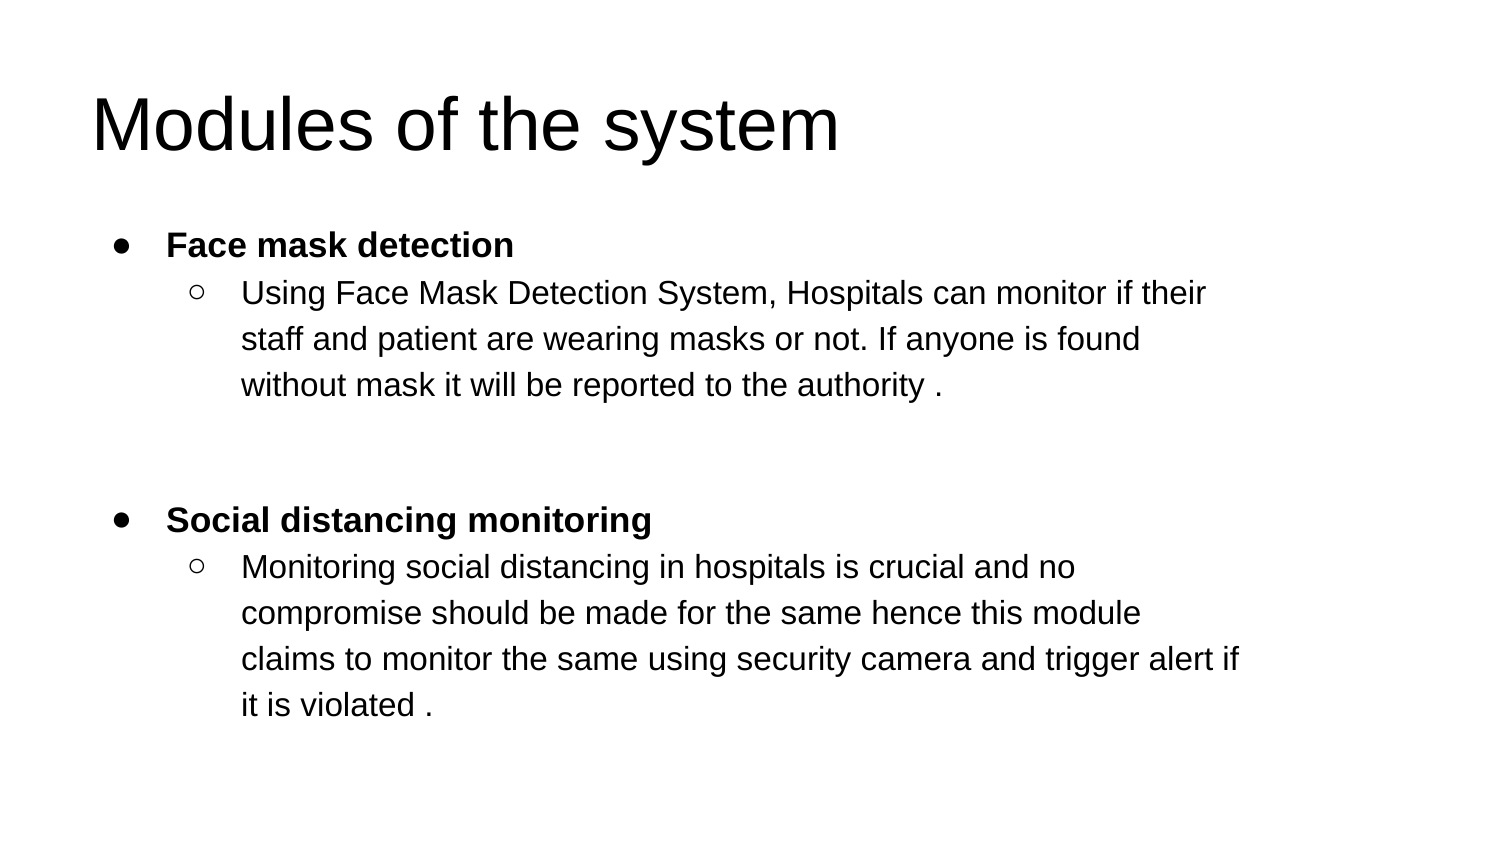

Modules of the system
Face mask detection
Using Face Mask Detection System, Hospitals can monitor if their staff and patient are wearing masks or not. If anyone is found without mask it will be reported to the authority .

Social distancing monitoring
Monitoring social distancing in hospitals is crucial and no compromise should be made for the same hence this module claims to monitor the same using security camera and trigger alert if it is violated .